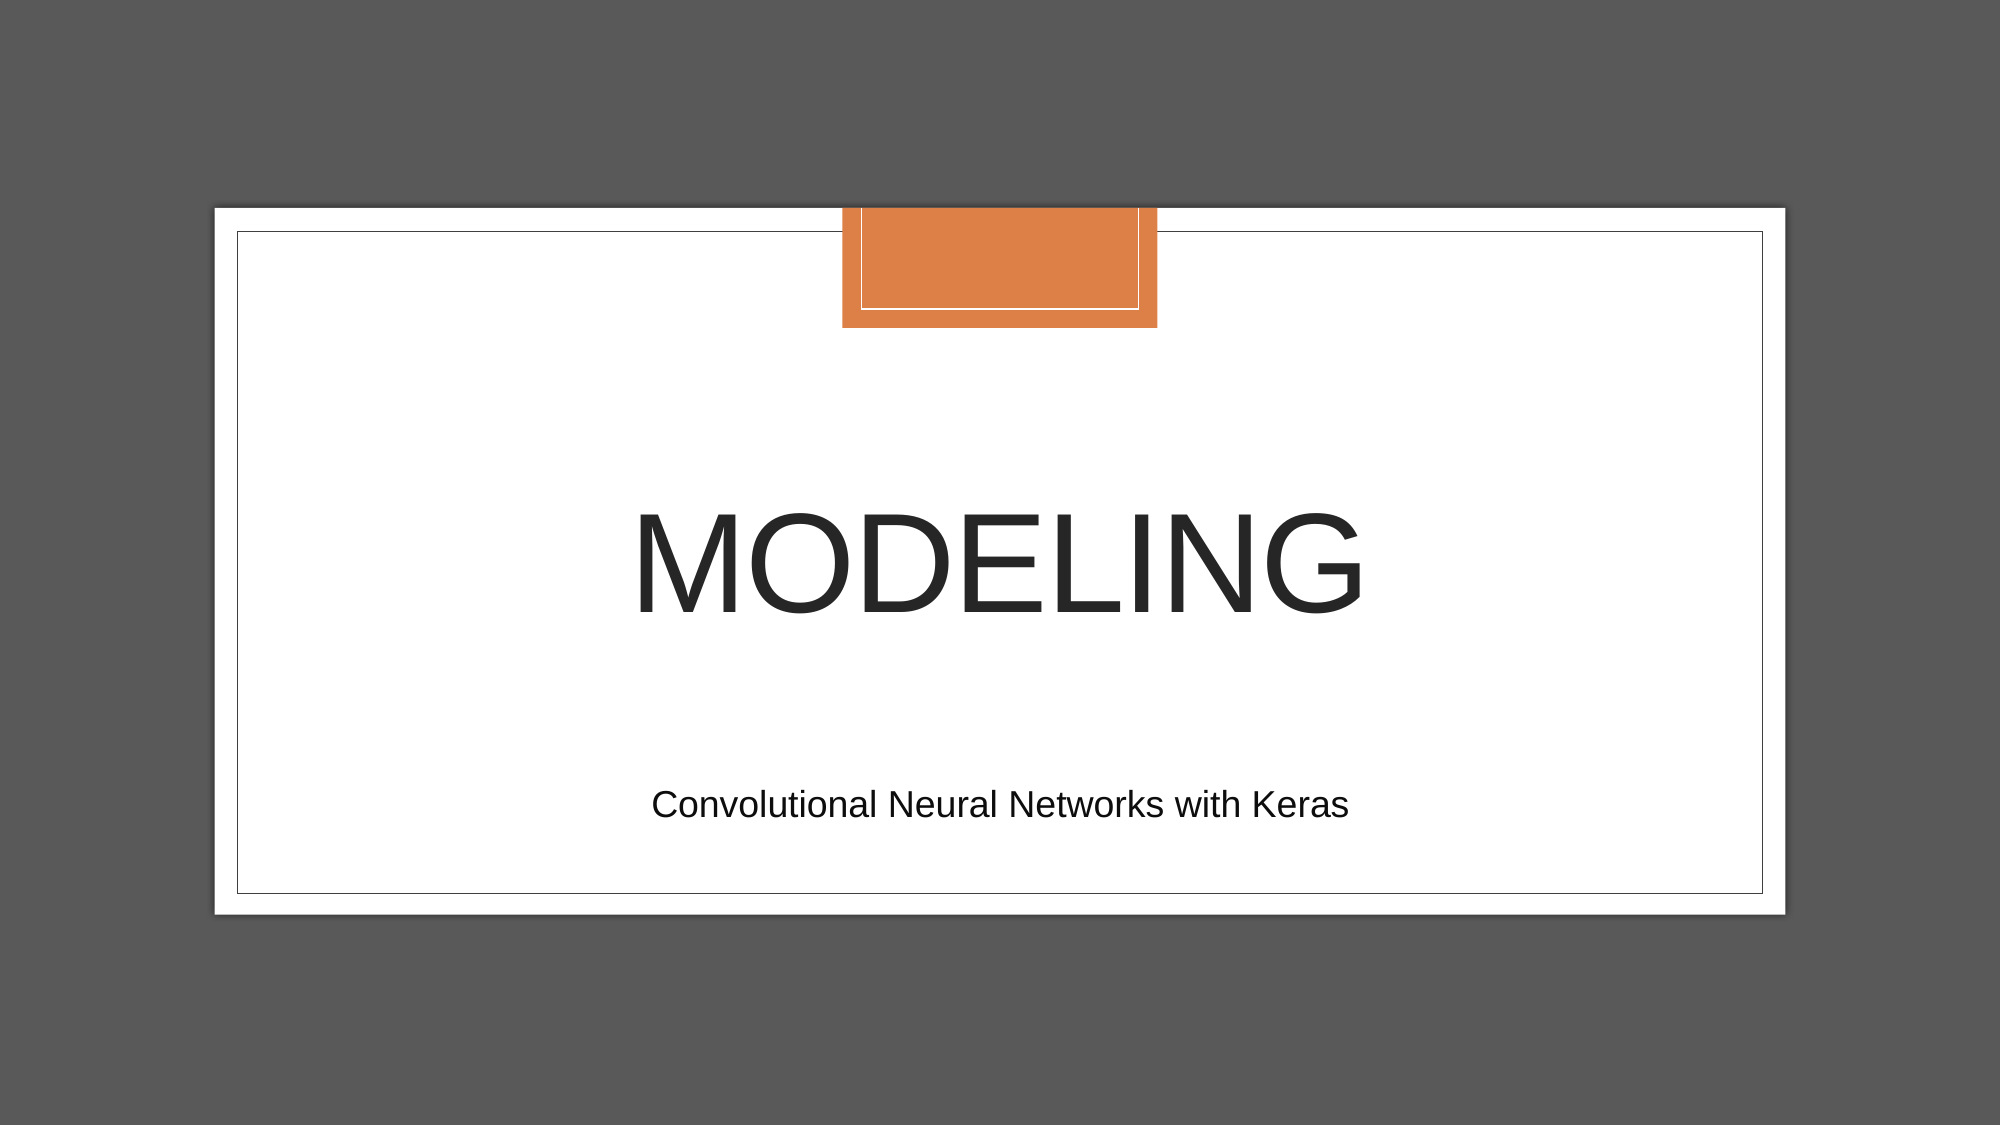

# Modeling
Convolutional Neural Networks with Keras